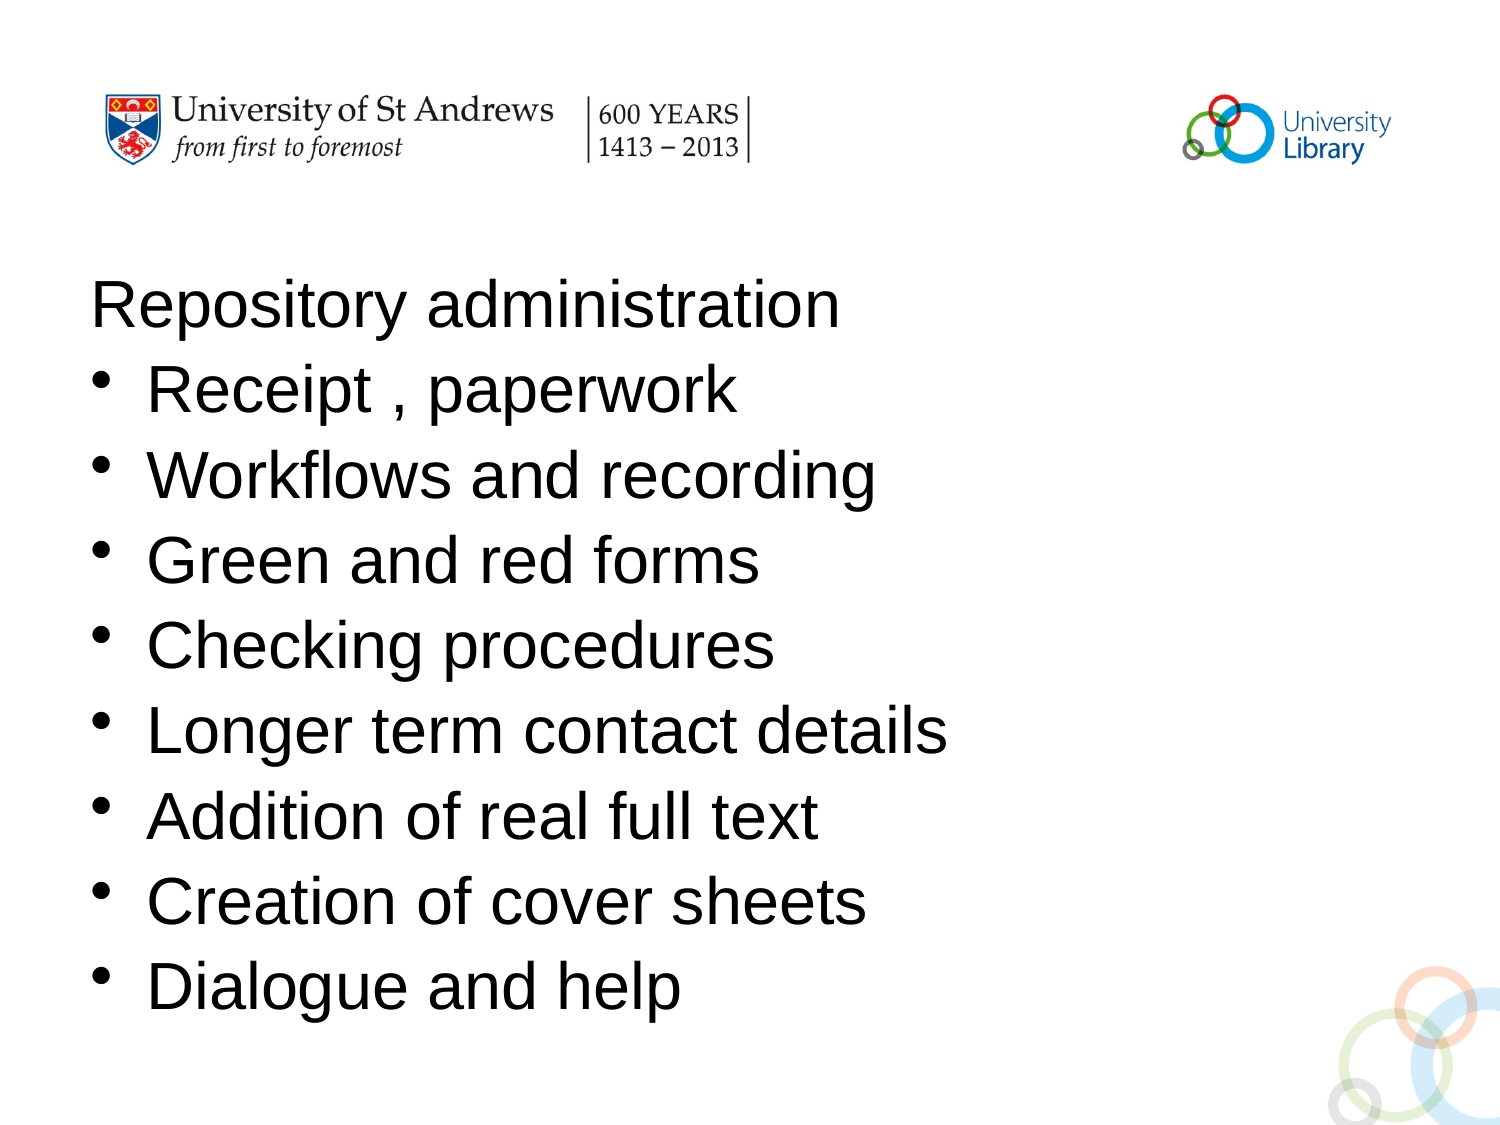

#
Repository administration
Receipt , paperwork
Workflows and recording
Green and red forms
Checking procedures
Longer term contact details
Addition of real full text
Creation of cover sheets
Dialogue and help